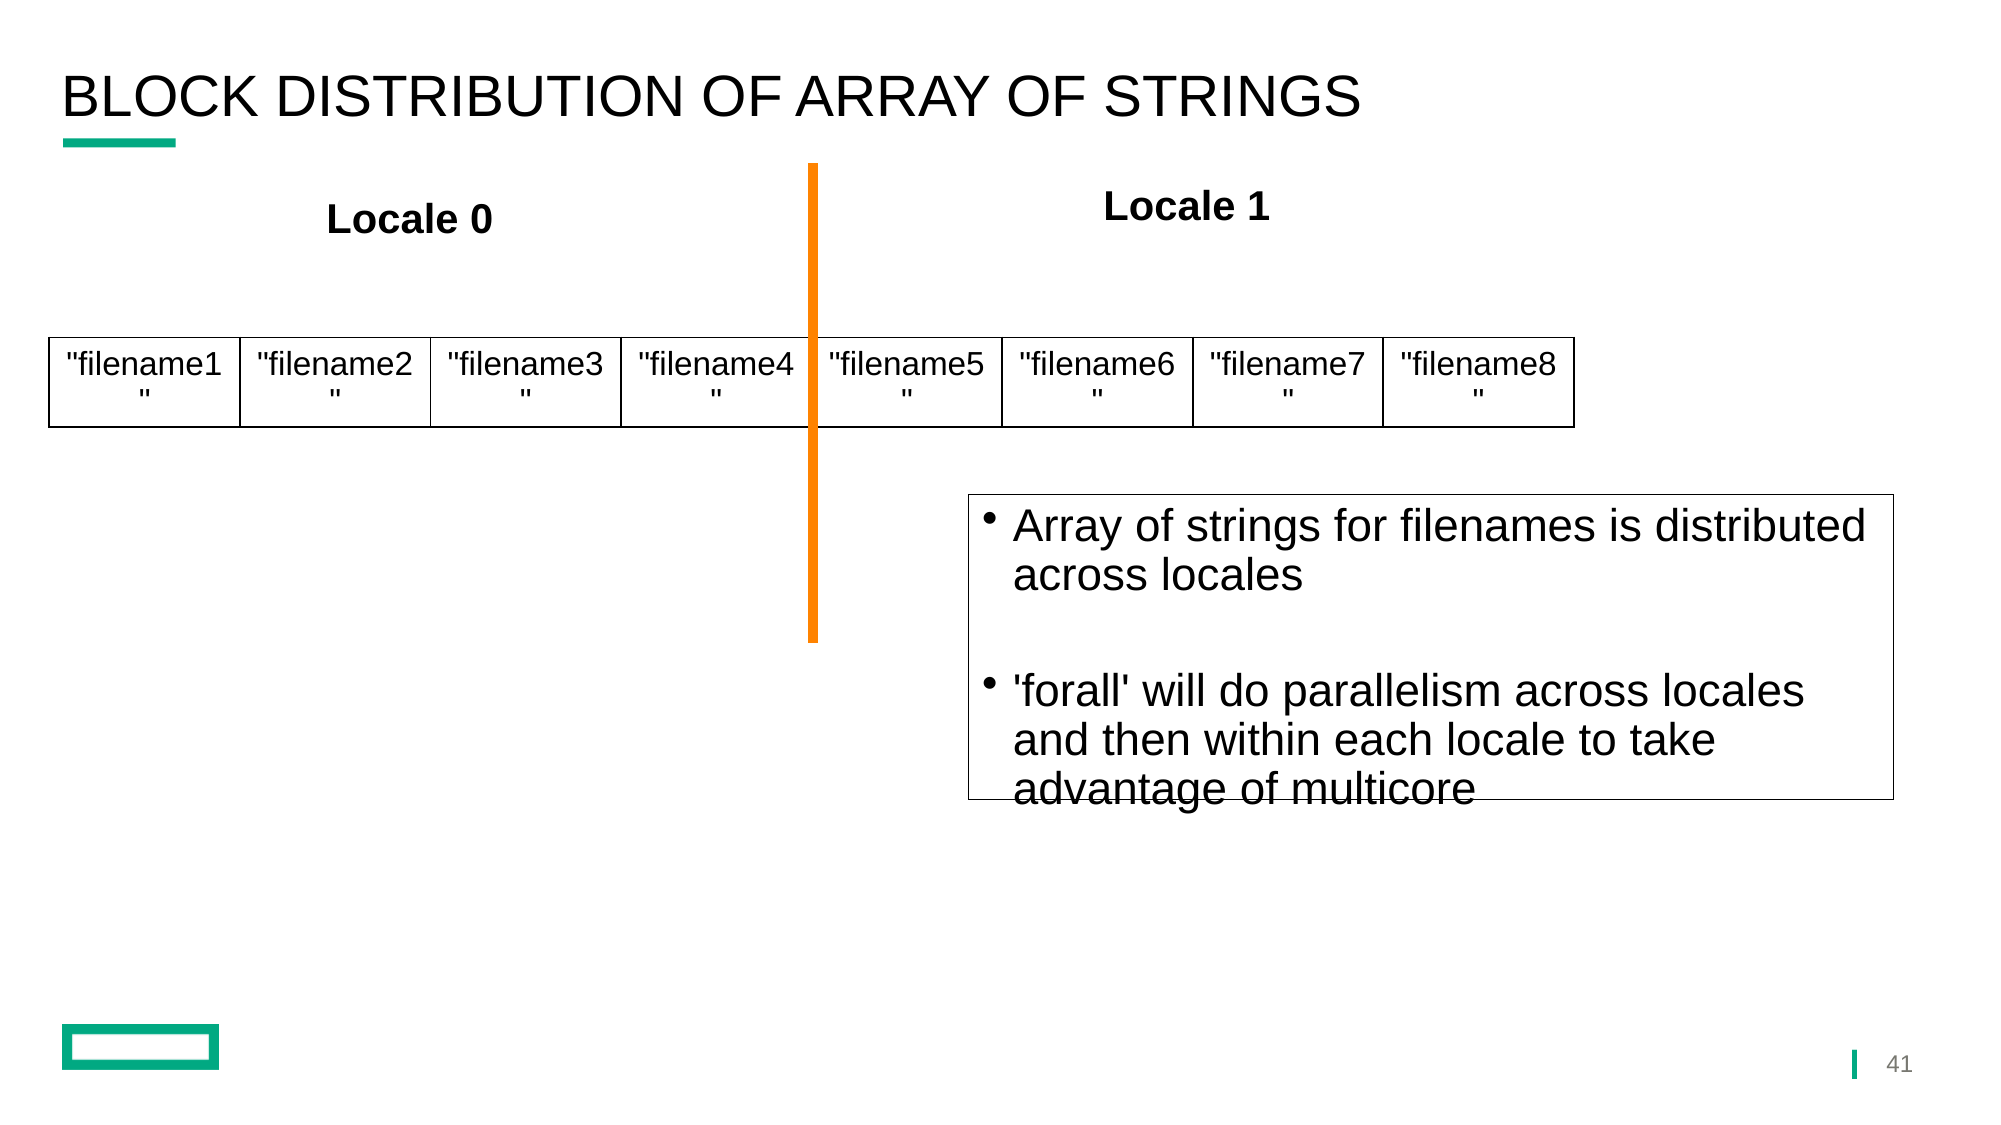

# Block distribution of Array of Strings
Locale 1
Locale 0
| "filename1" | "filename2" | "filename3" | "filename4" | "filename5" | "filename6" | "filename7" | "filename8" |
| --- | --- | --- | --- | --- | --- | --- | --- |
Array of strings for filenames is distributed across locales

'forall' will do parallelism across locales and then within each locale to take advantage of multicore

41